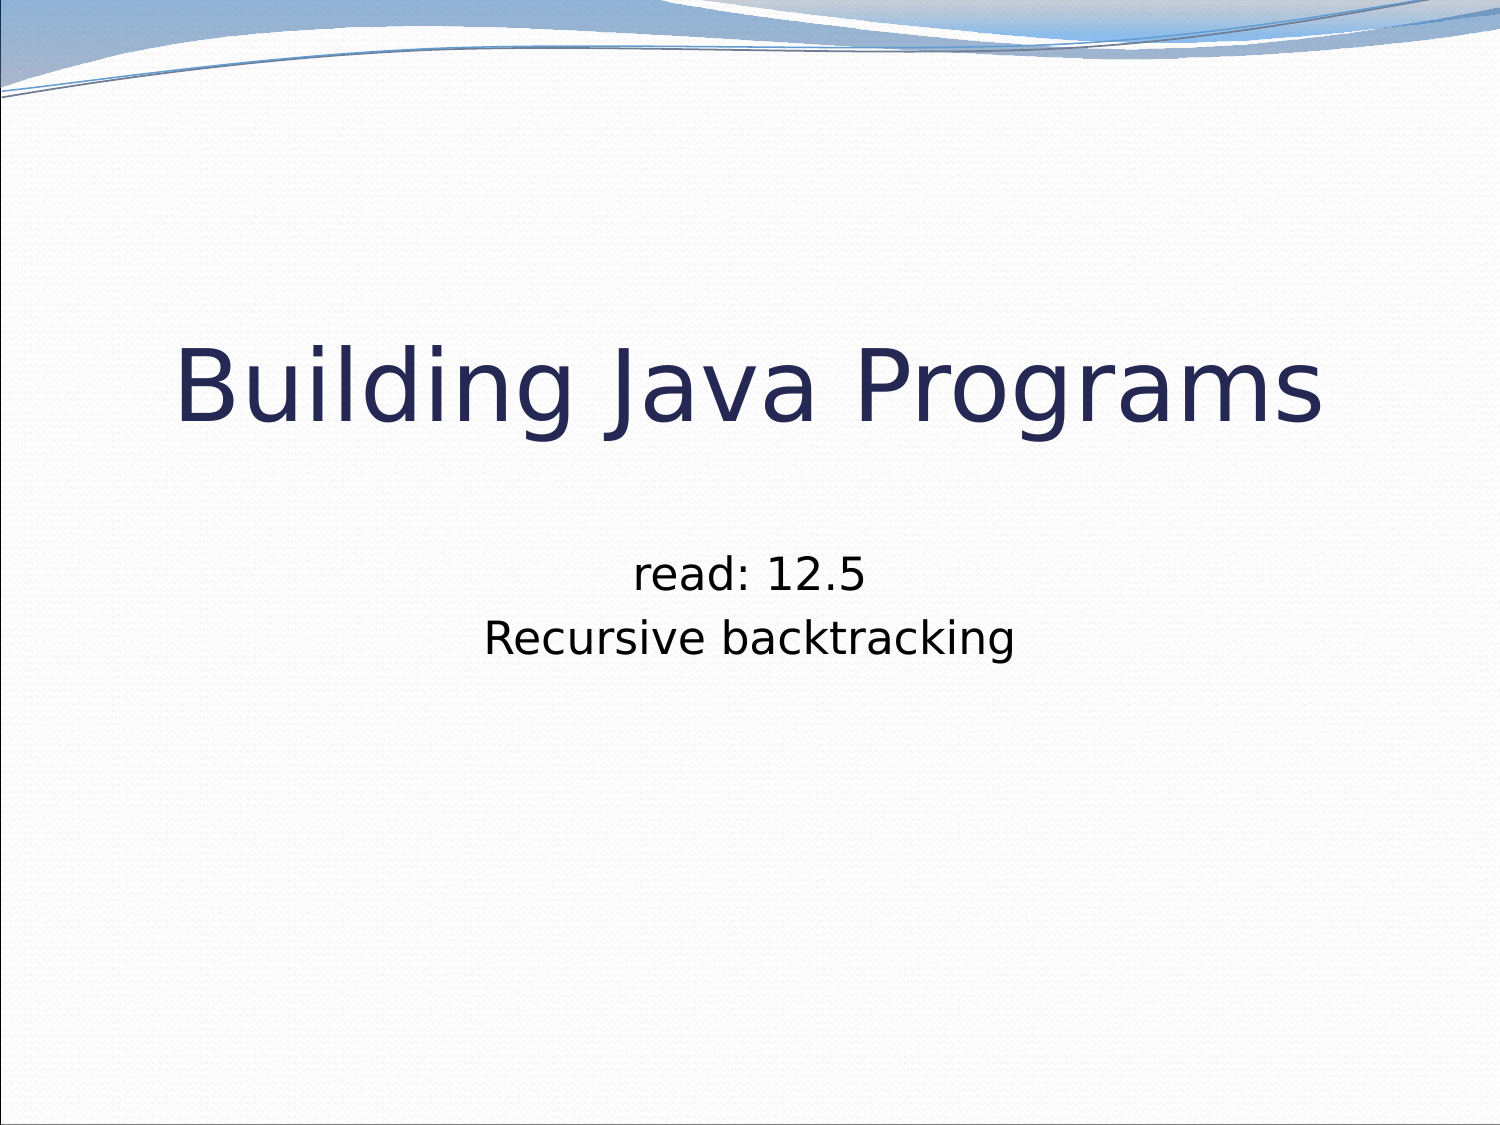

# Building Java Programs
read: 12.5
Recursive backtracking